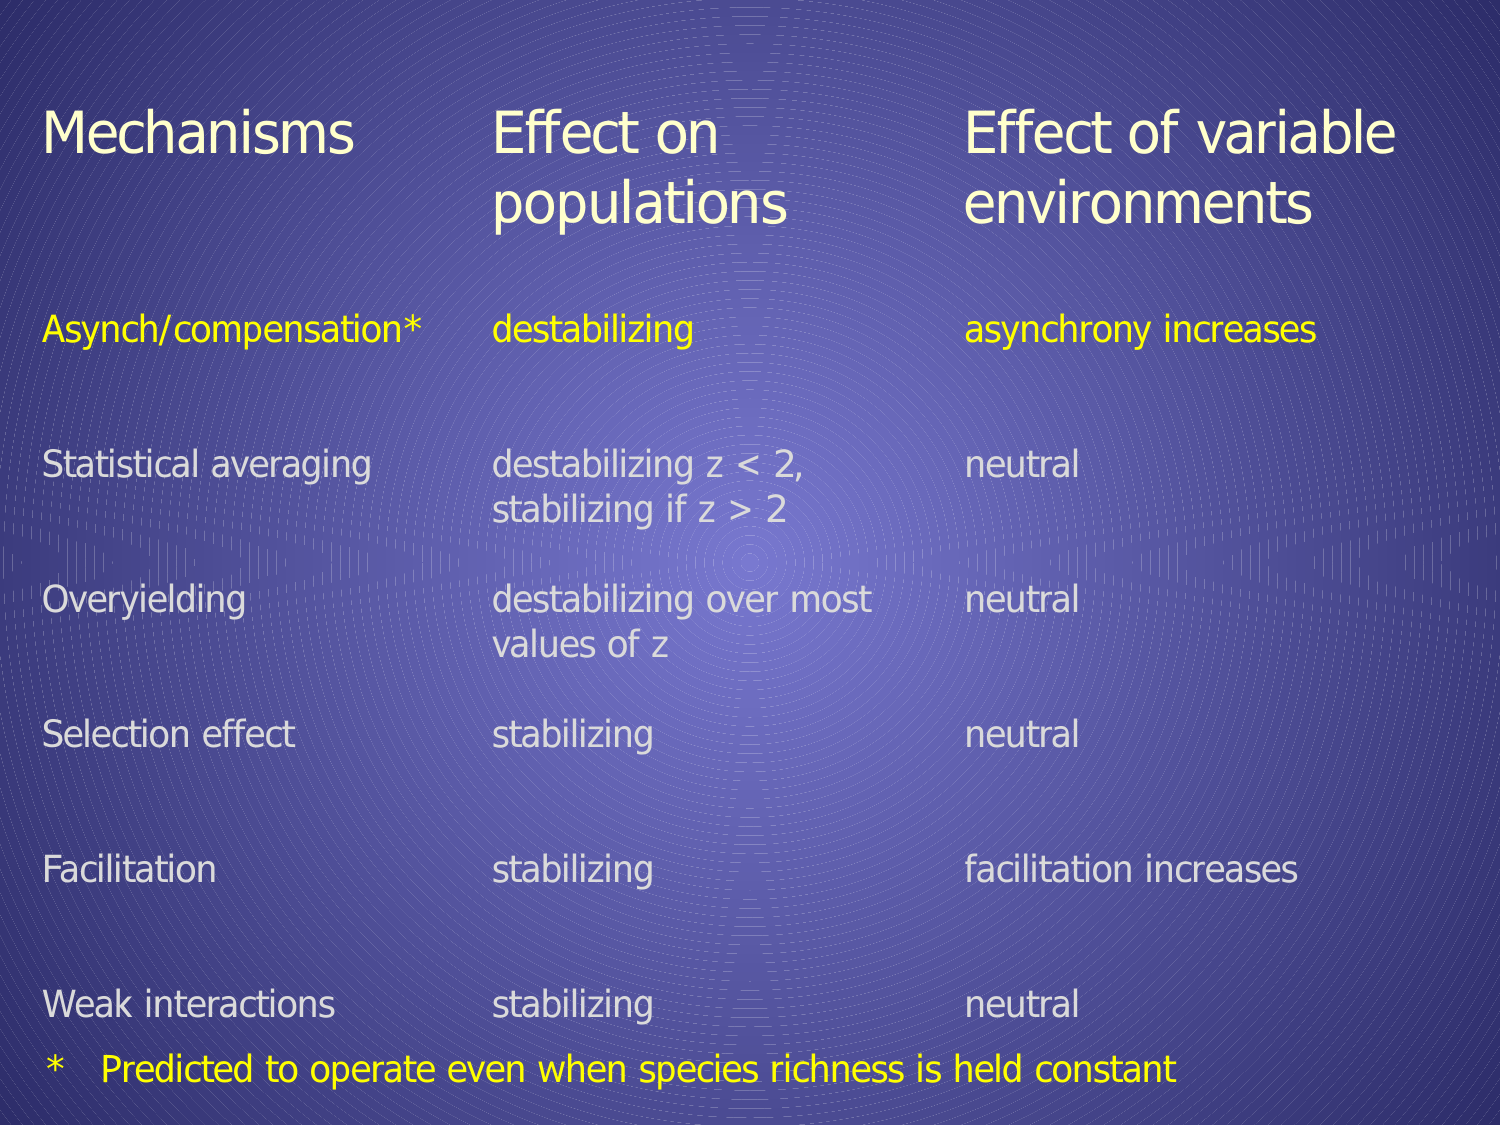

Effect of variable
environments

asynchrony increases

neutral

neutral

neutral

facilitation increases

neutral
Mechanisms	Effect on
			populations

Asynch/compensation*	destabilizing

Statistical averaging	destabilizing z < 2,
			stabilizing if z > 2

Overyielding		destabilizing over most
			values of z

Selection effect		stabilizing

Facilitation		stabilizing

Weak interactions		stabilizing
*   Predicted to operate even when species richness is held constant